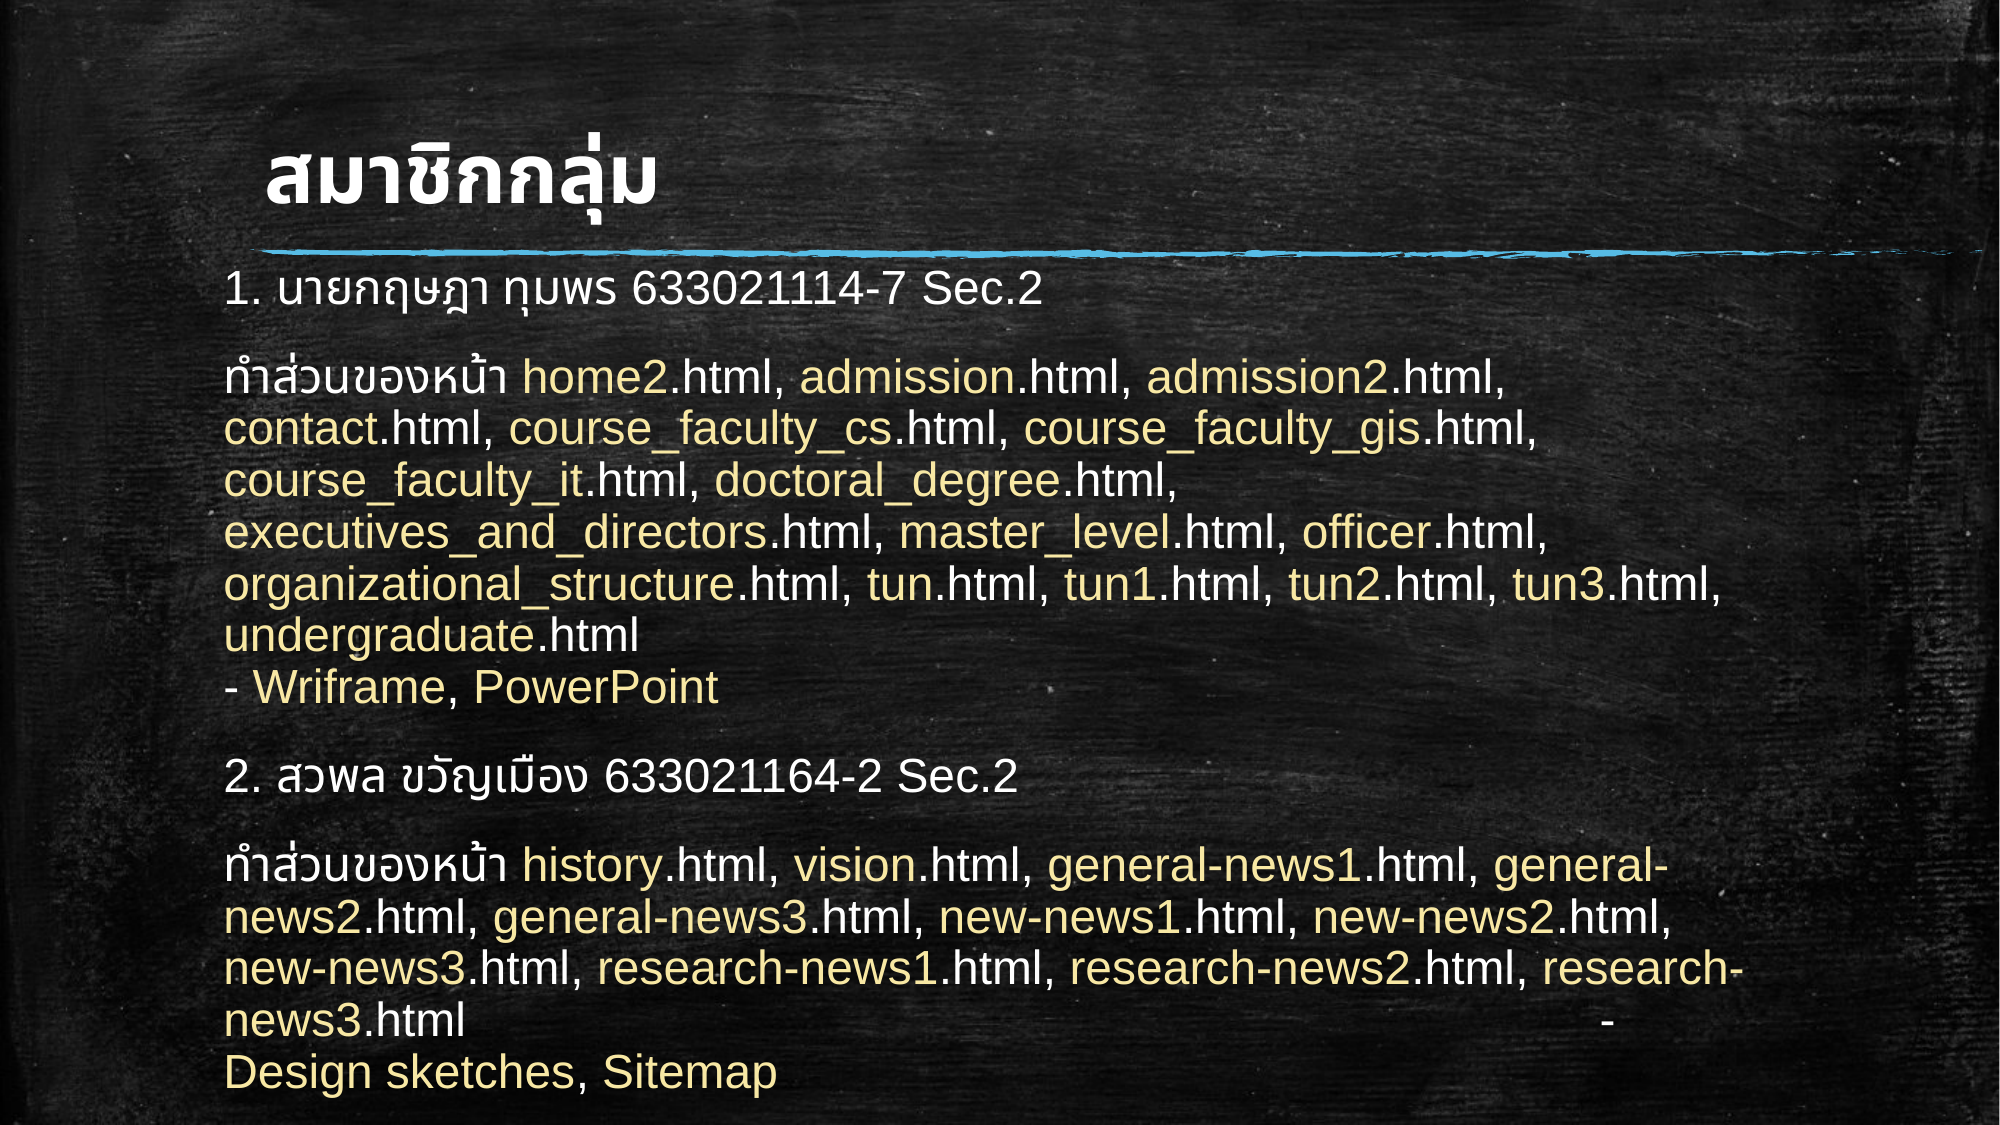

สมาชิกกลุ่ม
1. นายกฤษฎา ทุมพร 633021114-7 Sec.2
ทำส่วนของหน้า home2.html, admission.html, admission2.html, contact.html, course_faculty_cs.html, course_faculty_gis.html, course_faculty_it.html, doctoral_degree.html, executives_and_directors.html, master_level.html, officer.html, organizational_structure.html, tun.html, tun1.html, tun2.html, tun3.html, undergraduate.html  								  - Wriframe, PowerPoint
2. สวพล ขวัญเมือง 633021164-2 Sec.2
ทำส่วนของหน้า history.html, vision.html, general-news1.html, general-news2.html, general-news3.html, new-news1.html, new-news2.html, new-news3.html, research-news1.html, research-news2.html, research-news3.html 								  - Design sketches, Sitemap